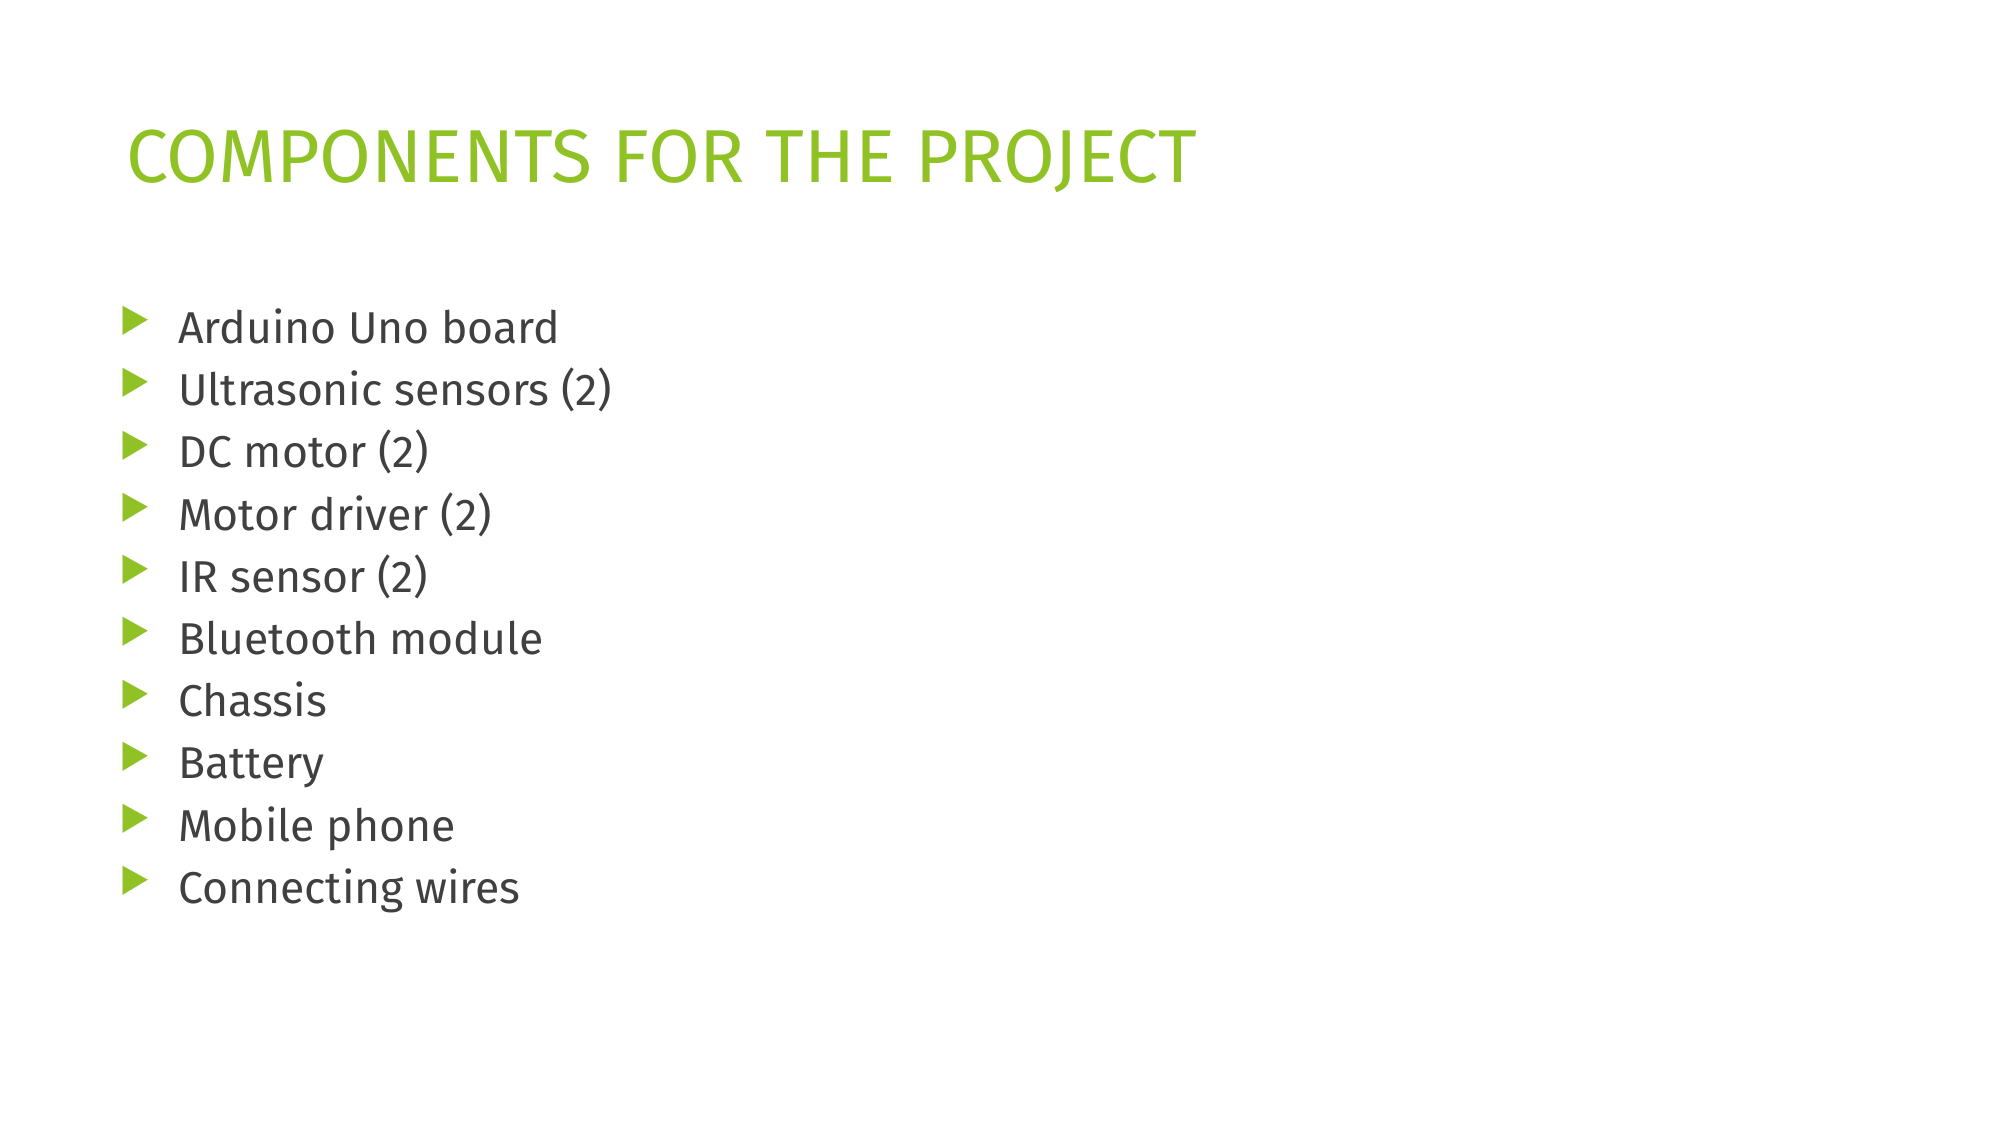

# COMPONENTS FOR THE PROJECT
Arduino Uno board
Ultrasonic sensors (2)
DC motor (2)
Motor driver (2)
IR sensor (2)
Bluetooth module
Chassis
Battery
Mobile phone
Connecting wires